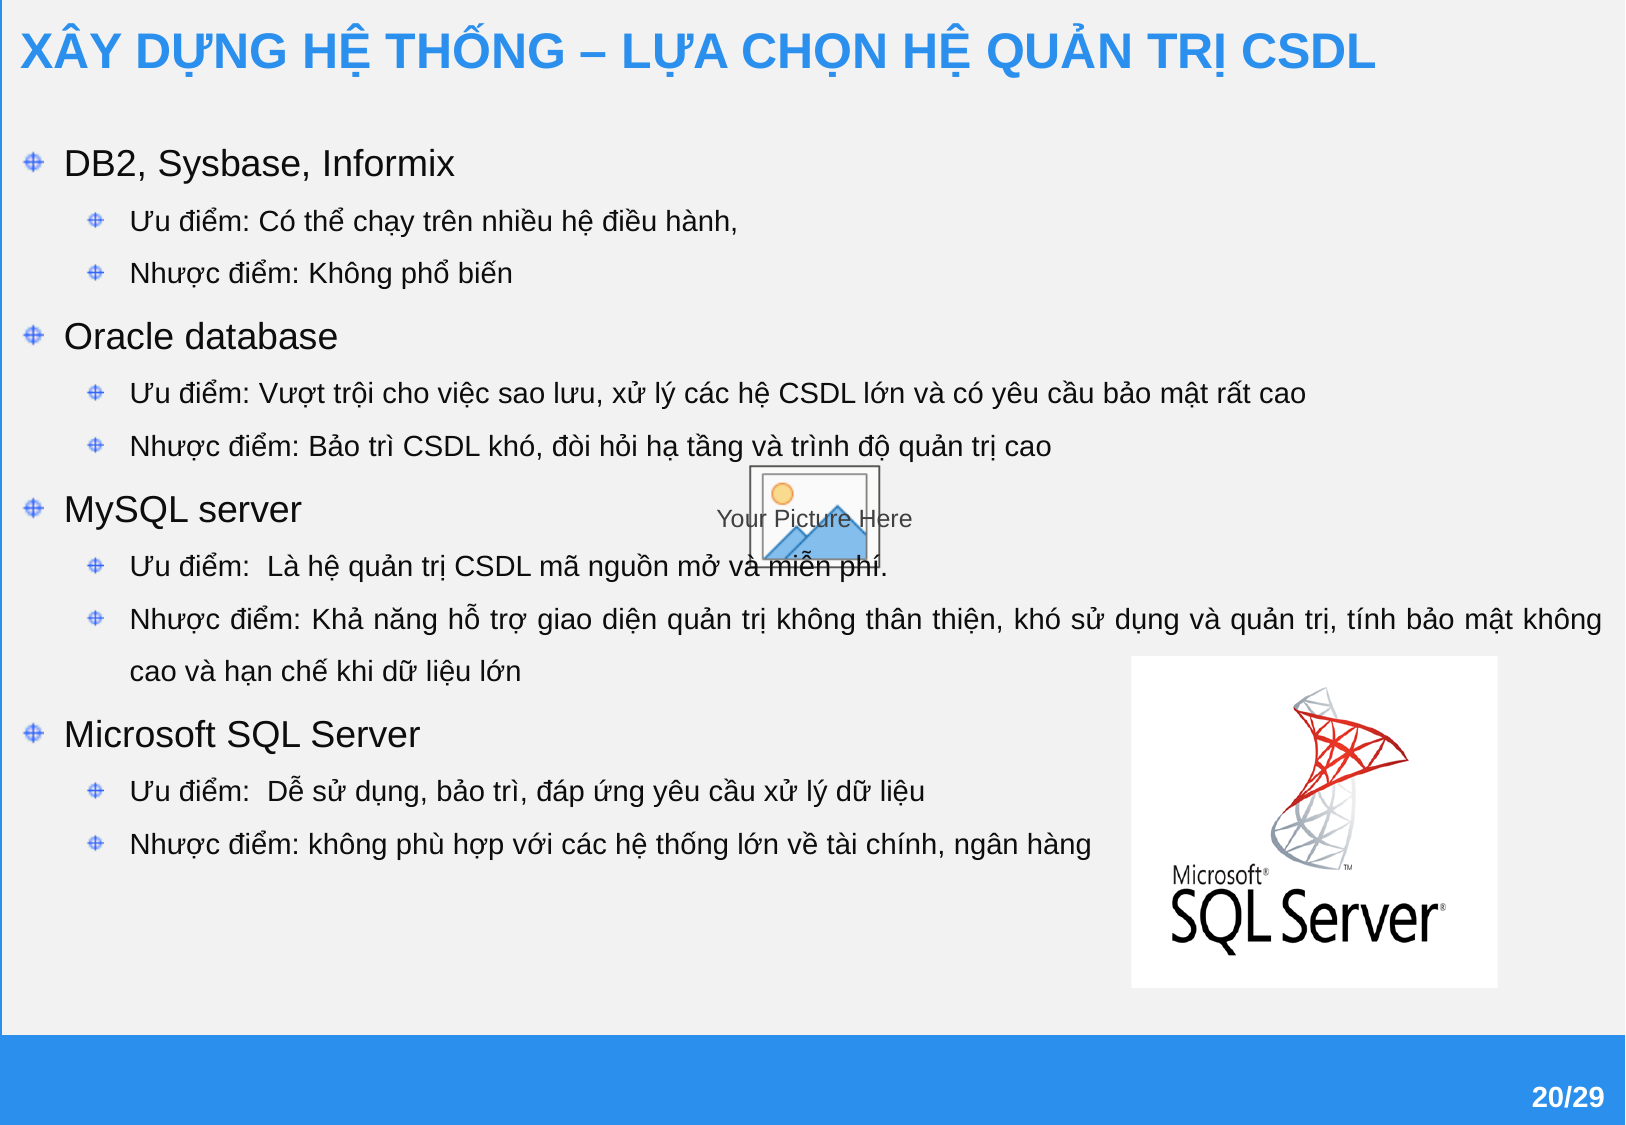

XÂY DỰNG HỆ THỐNG – LỰA CHỌN HỆ QUẢN TRỊ CSDL
DB2, Sysbase, Informix
Ưu điểm: Có thể chạy trên nhiều hệ điều hành,
Nhược điểm: Không phổ biến
Oracle database
Ưu điểm: Vượt trội cho việc sao lưu, xử lý các hệ CSDL lớn và có yêu cầu bảo mật rất cao
Nhược điểm: Bảo trì CSDL khó, đòi hỏi hạ tầng và trình độ quản trị cao
MySQL server
Ưu điểm:  Là hệ quản trị CSDL mã nguồn mở và miễn phí.
Nhược điểm: Khả năng hỗ trợ giao diện quản trị không thân thiện, khó sử dụng và quản trị, tính bảo mật không cao và hạn chế khi dữ liệu lớn
Microsoft SQL Server
Ưu điểm:  Dễ sử dụng, bảo trì, đáp ứng yêu cầu xử lý dữ liệu
Nhược điểm: không phù hợp với các hệ thống lớn về tài chính, ngân hàng

20/29